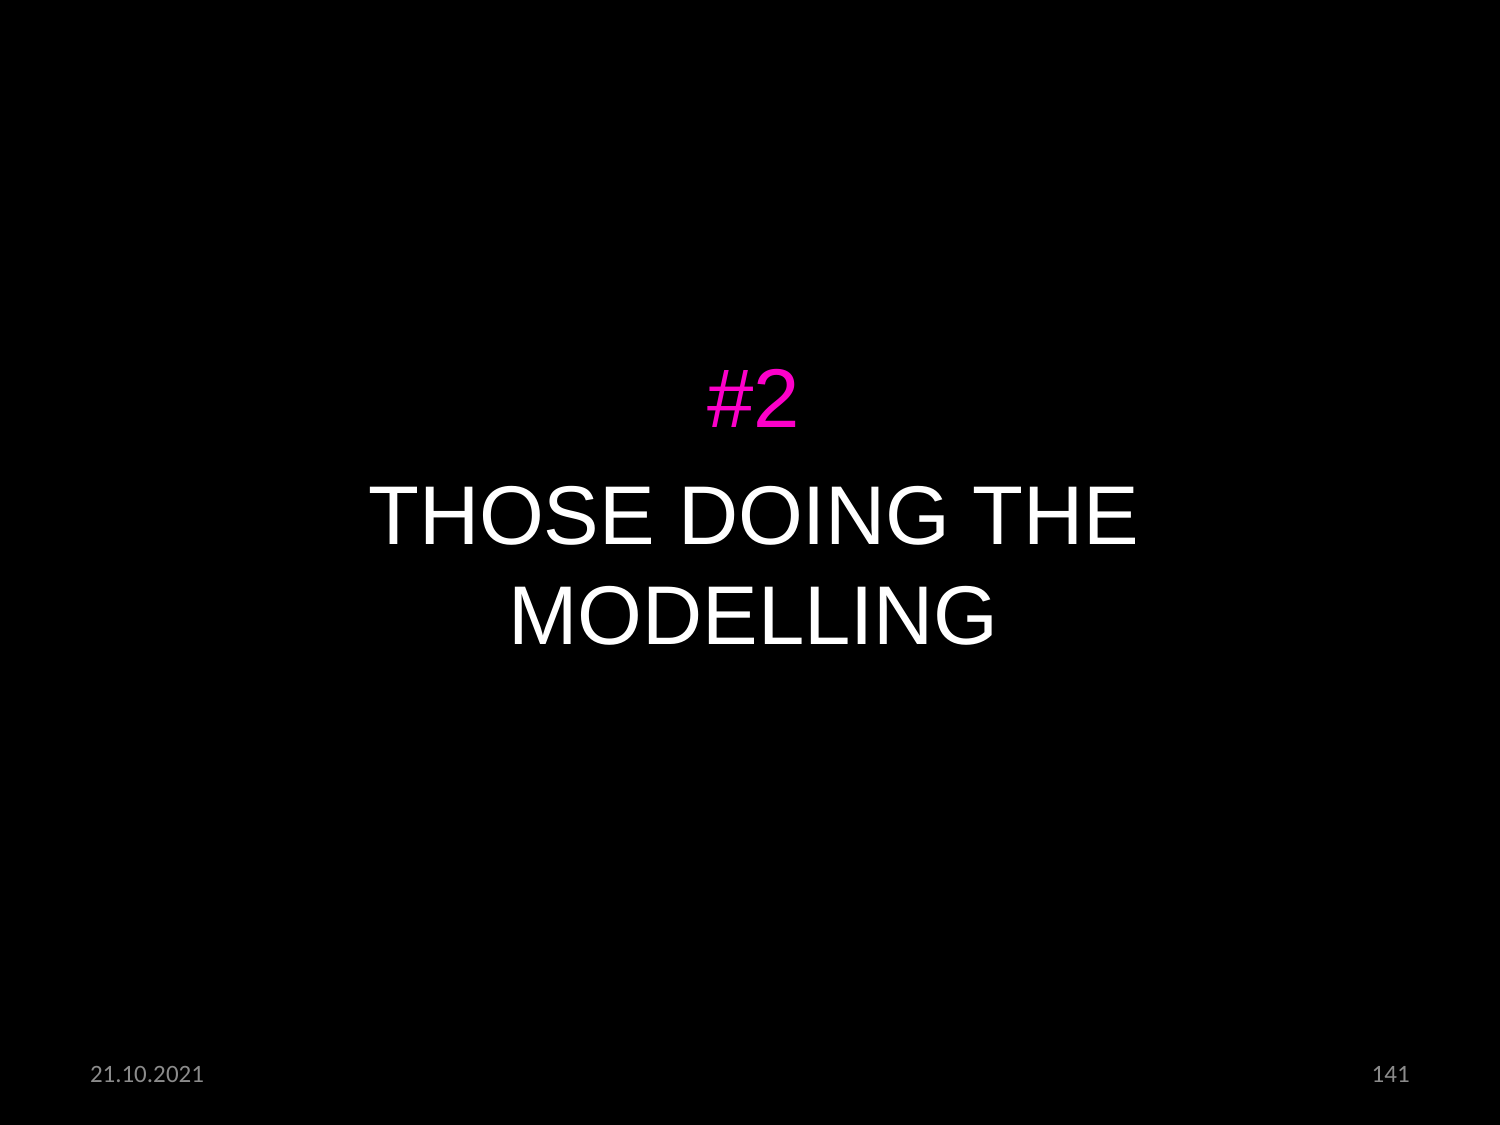

#2
THOSE DOING THE MODELLING
21.10.2021
141